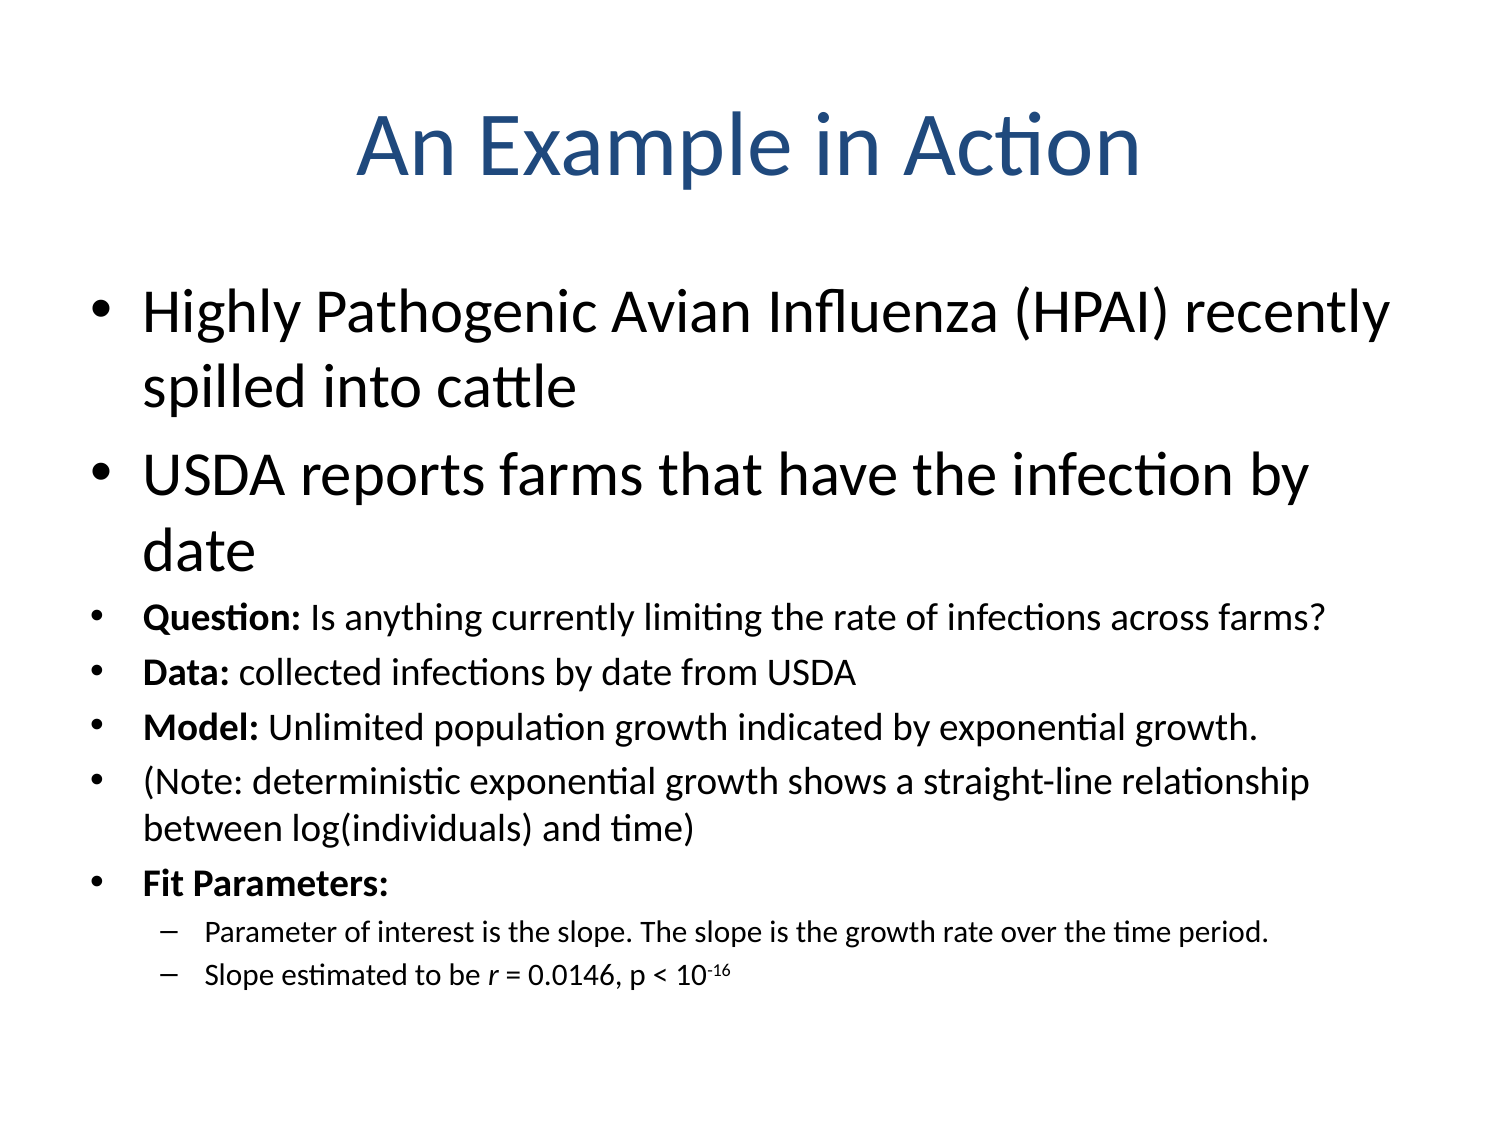

# An Example in Action
Highly Pathogenic Avian Influenza (HPAI) recently spilled into cattle
USDA reports farms that have the infection by date
Question: Is anything currently limiting the rate of infections across farms?
Data: collected infections by date from USDA
Model: Unlimited population growth indicated by exponential growth.
(Note: deterministic exponential growth shows a straight-line relationship between log(individuals) and time)
Fit Parameters:
Parameter of interest is the slope. The slope is the growth rate over the time period.
Slope estimated to be r = 0.0146, p < 10-16